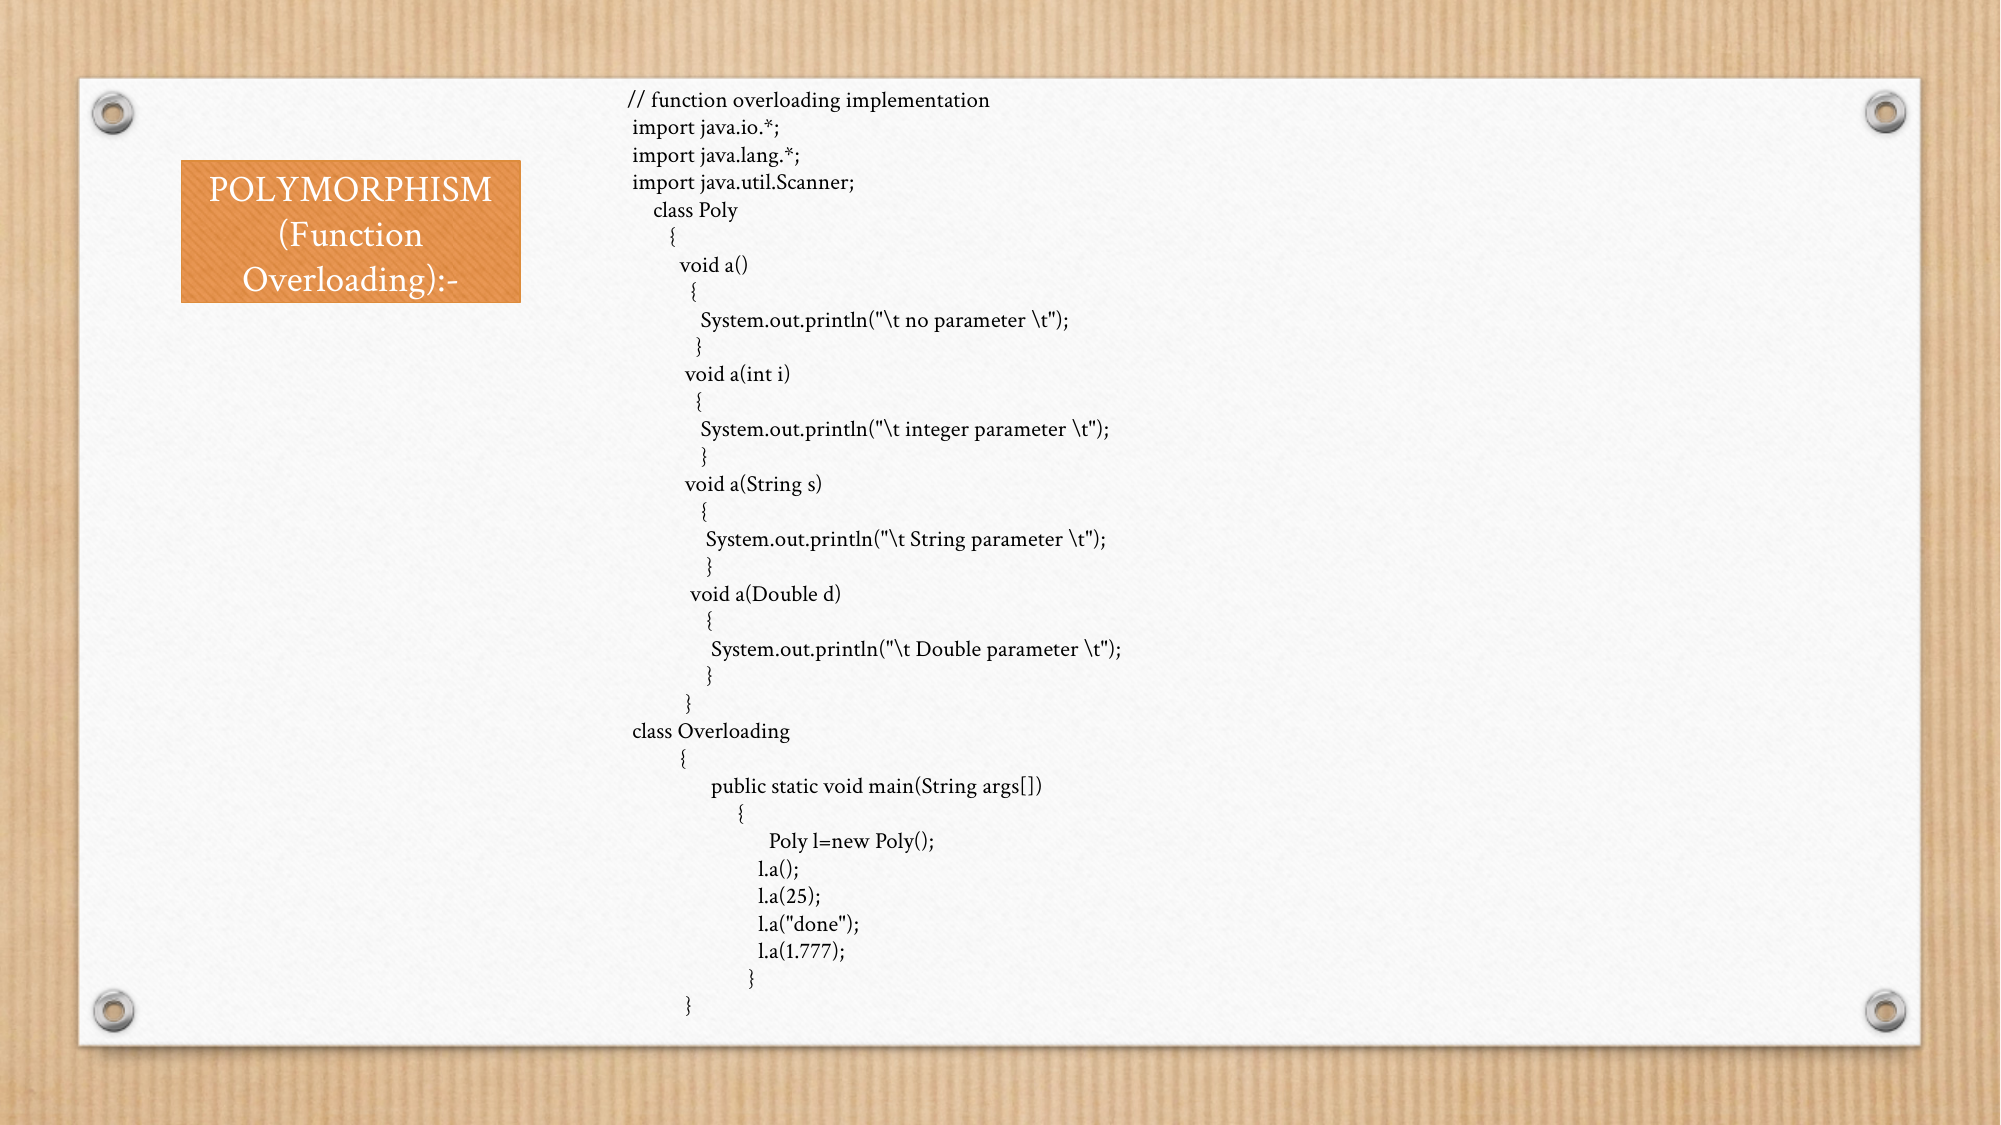

// function overloading implementation
 import java.io.*;
 import java.lang.*;
 import java.util.Scanner;
     class Poly
        {
          void a()
            {
              System.out.println("\t no parameter \t");
             }
           void a(int i)
             {
              System.out.println("\t integer parameter \t");
              }
           void a(String s)
              {
               System.out.println("\t String parameter \t");
               }
            void a(Double d)
               {
                System.out.println("\t Double parameter \t");
               }
           }
 class Overloading
          {
                public static void main(String args[])
                     {
                           Poly l=new Poly();
                         l.a();
                         l.a(25);
                         l.a("done");
                         l.a(1.777);
                       }
           }
POLYMORPHISM
(Function Overloading):-